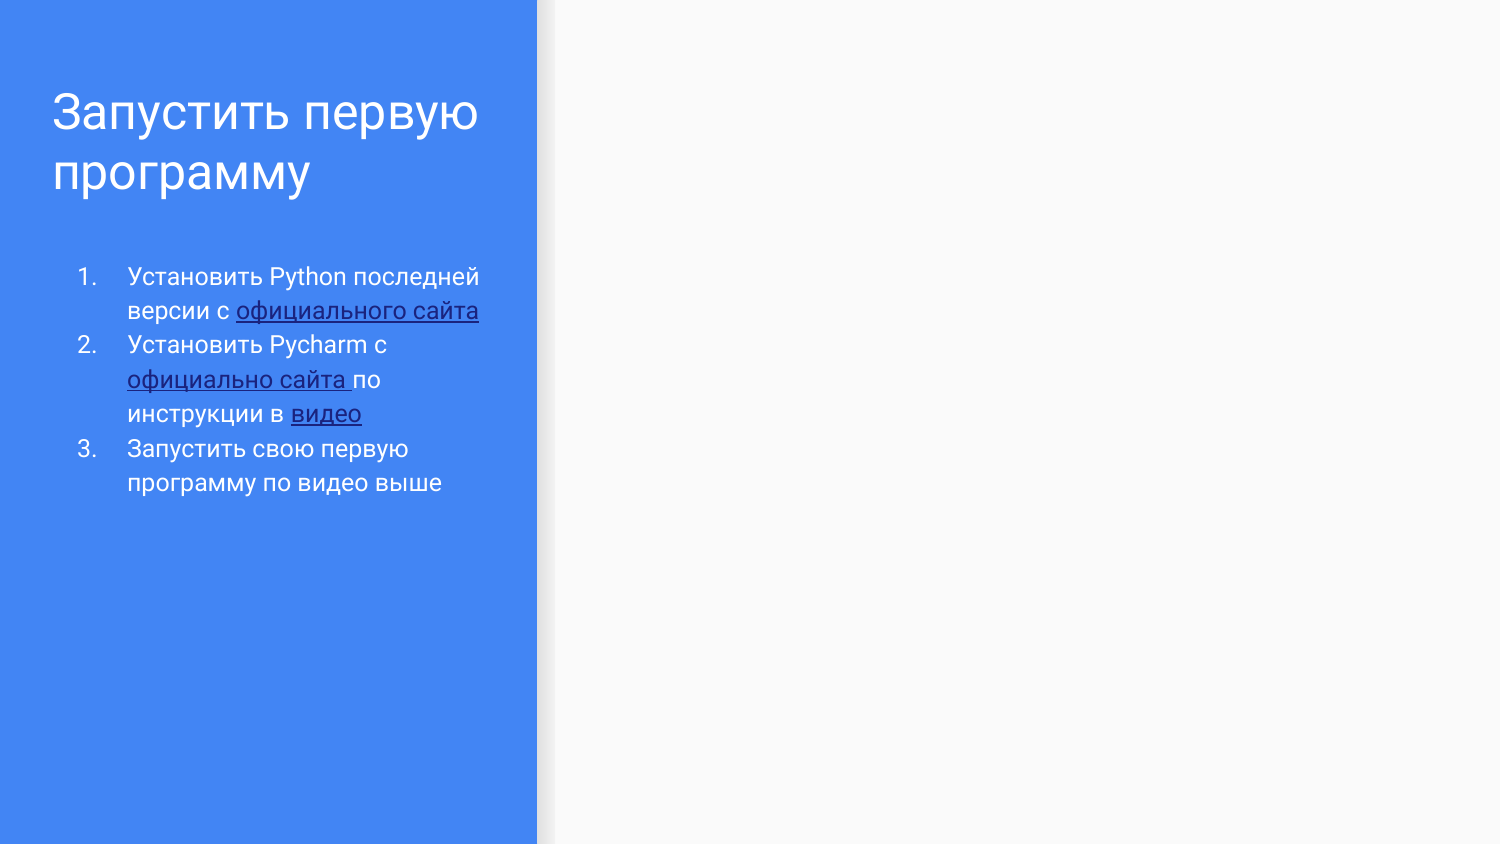

# Запустить первую программу
Установить Python последней версии с официального сайта
Установить Pycharm c официально сайта по инструкции в видео
Запустить свою первую программу по видео выше